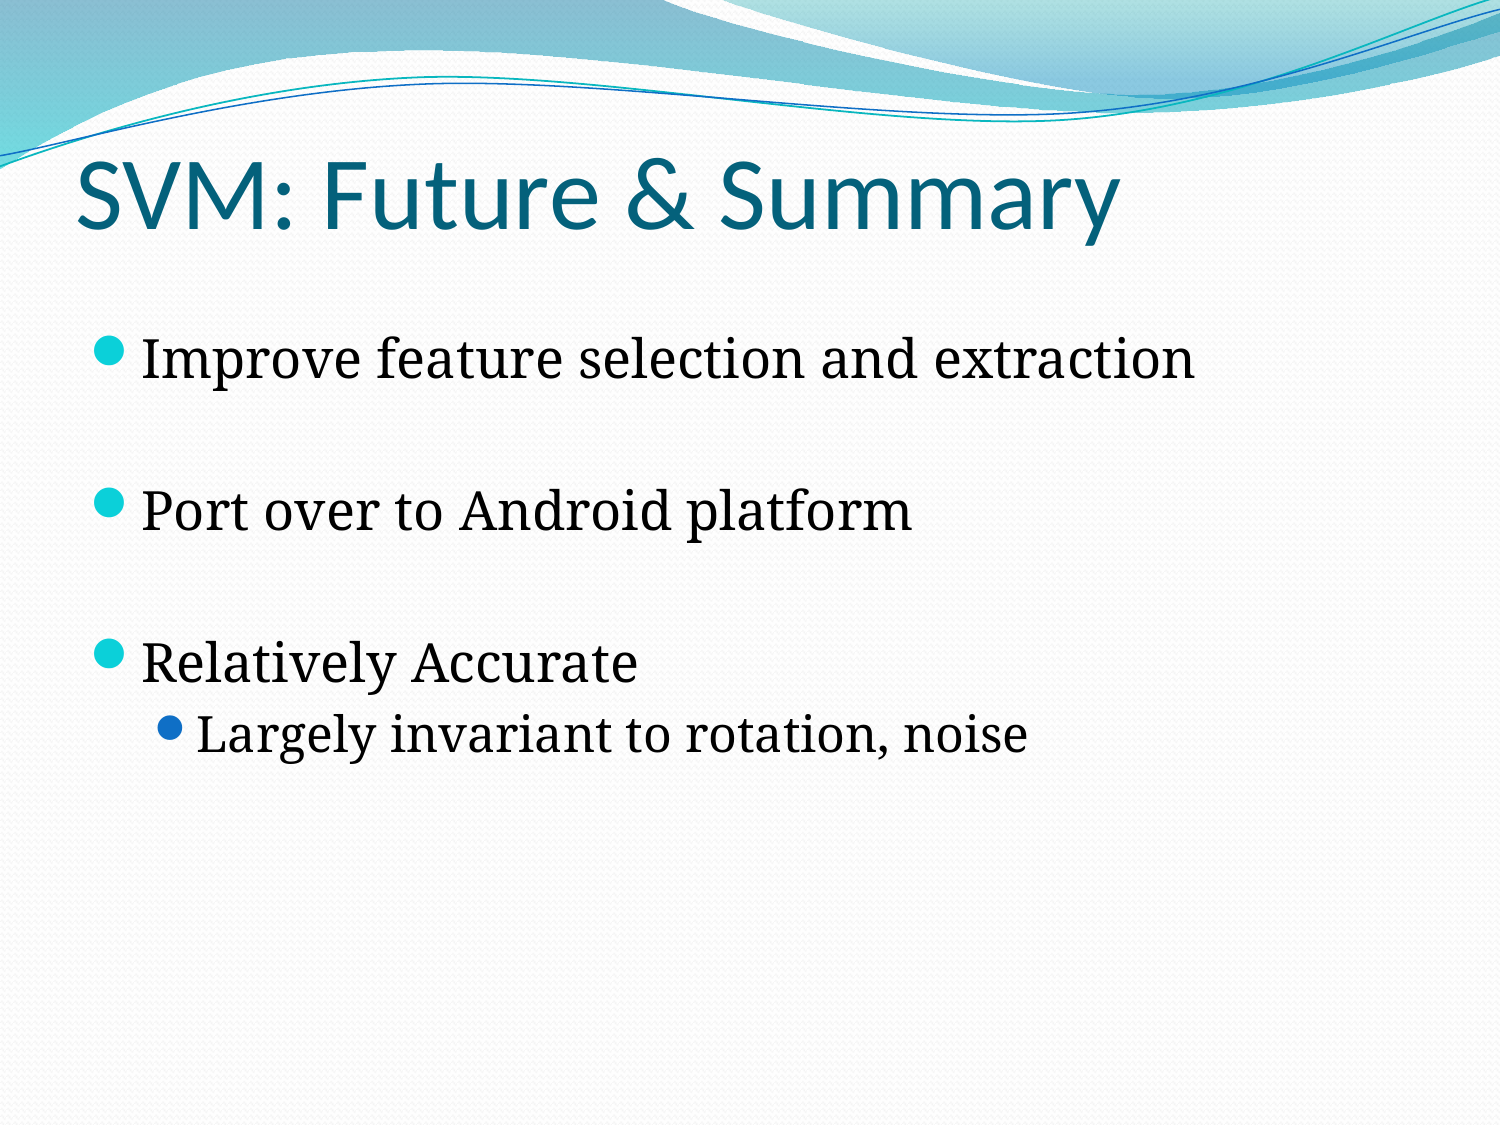

# SVM: Future & Summary
Improve feature selection and extraction

Port over to Android platform

Relatively Accurate
Largely invariant to rotation, noise